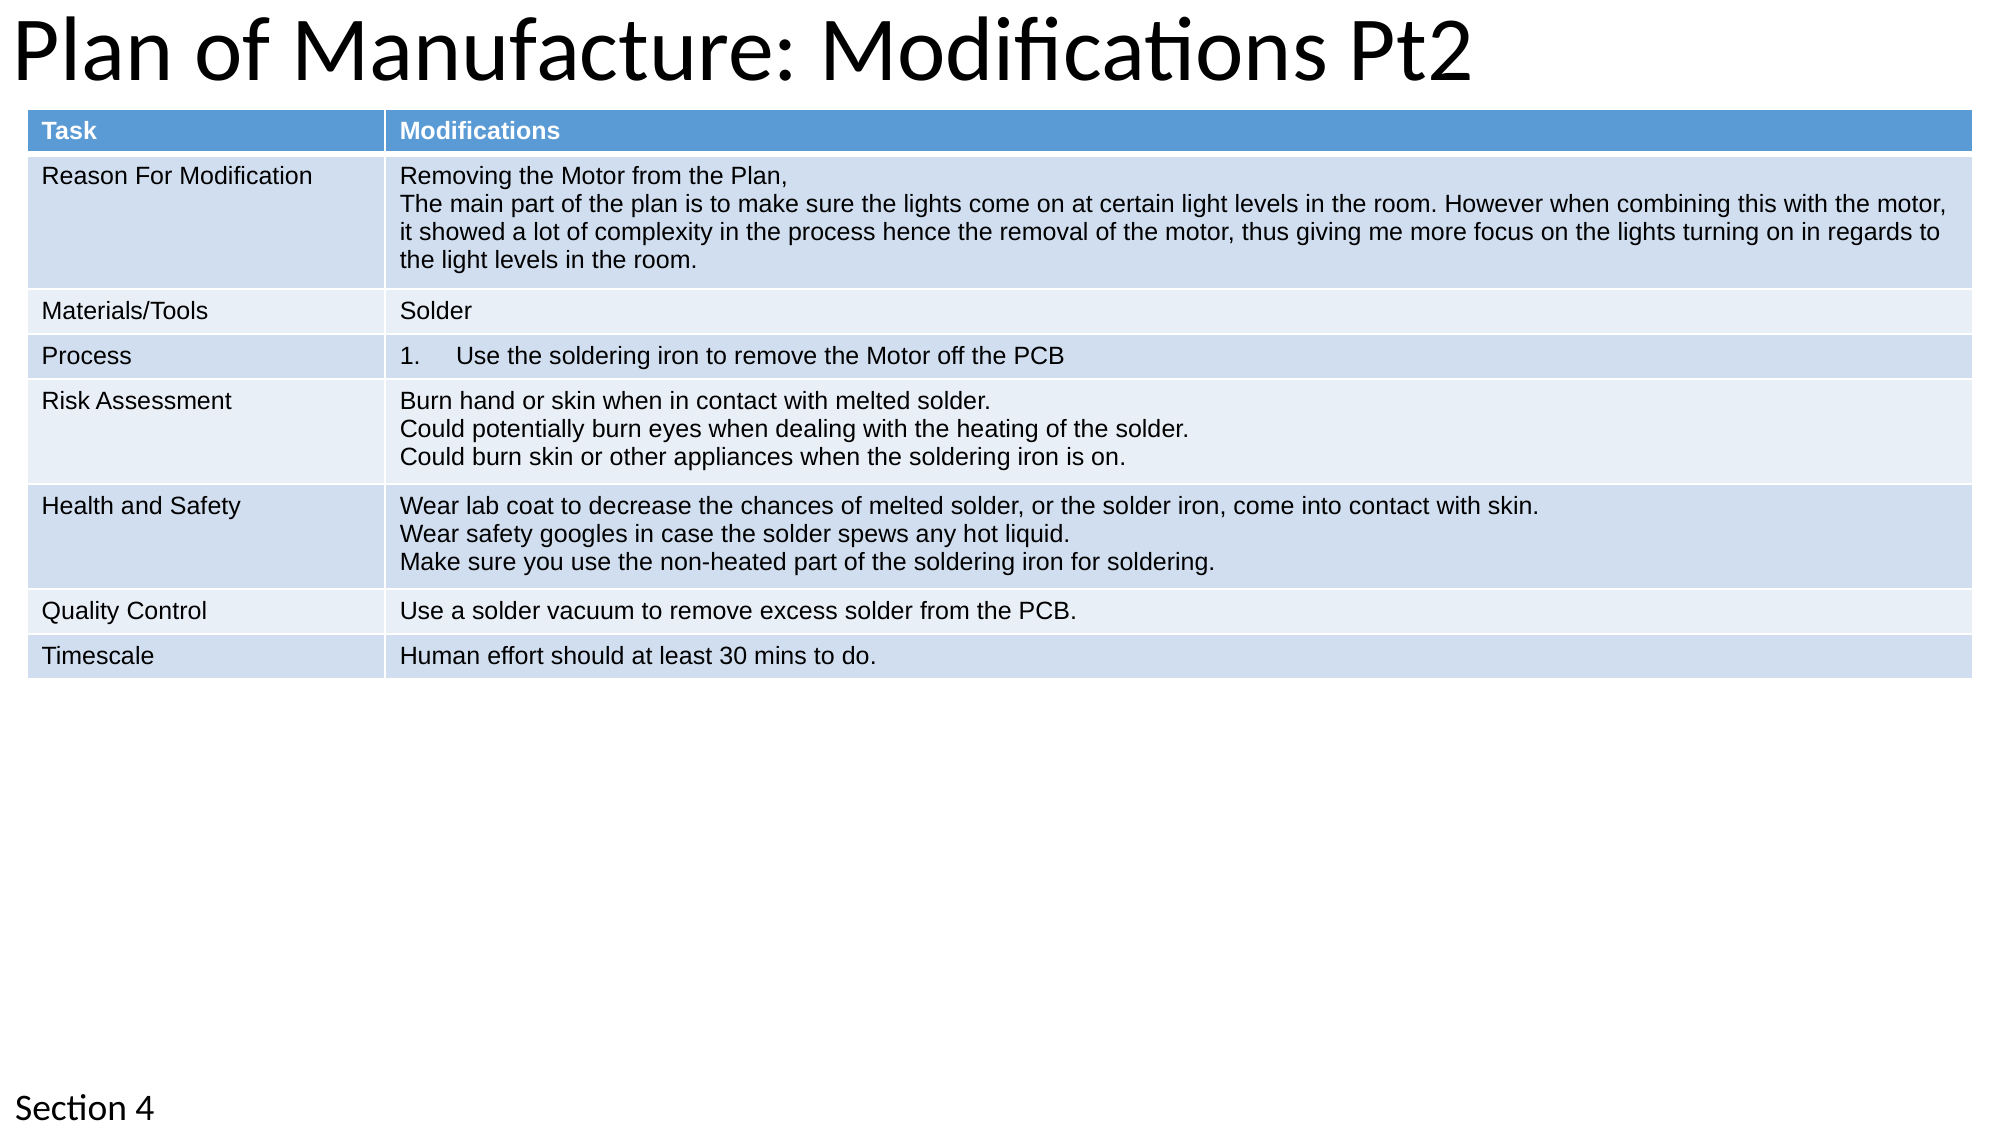

Plan of Manufacture: Modifications Pt2
| Task | Modifications |
| --- | --- |
| Reason For Modification | Removing the Motor from the Plan, The main part of the plan is to make sure the lights come on at certain light levels in the room. However when combining this with the motor, it showed a lot of complexity in the process hence the removal of the motor, thus giving me more focus on the lights turning on in regards to the light levels in the room. |
| Materials/Tools | Solder |
| Process | Use the soldering iron to remove the Motor off the PCB |
| Risk Assessment | Burn hand or skin when in contact with melted solder. Could potentially burn eyes when dealing with the heating of the solder. Could burn skin or other appliances when the soldering iron is on. |
| Health and Safety | Wear lab coat to decrease the chances of melted solder, or the solder iron, come into contact with skin. Wear safety googles in case the solder spews any hot liquid. Make sure you use the non-heated part of the soldering iron for soldering. |
| Quality Control | Use a solder vacuum to remove excess solder from the PCB. |
| Timescale | Human effort should at least 30 mins to do. |
Section 4